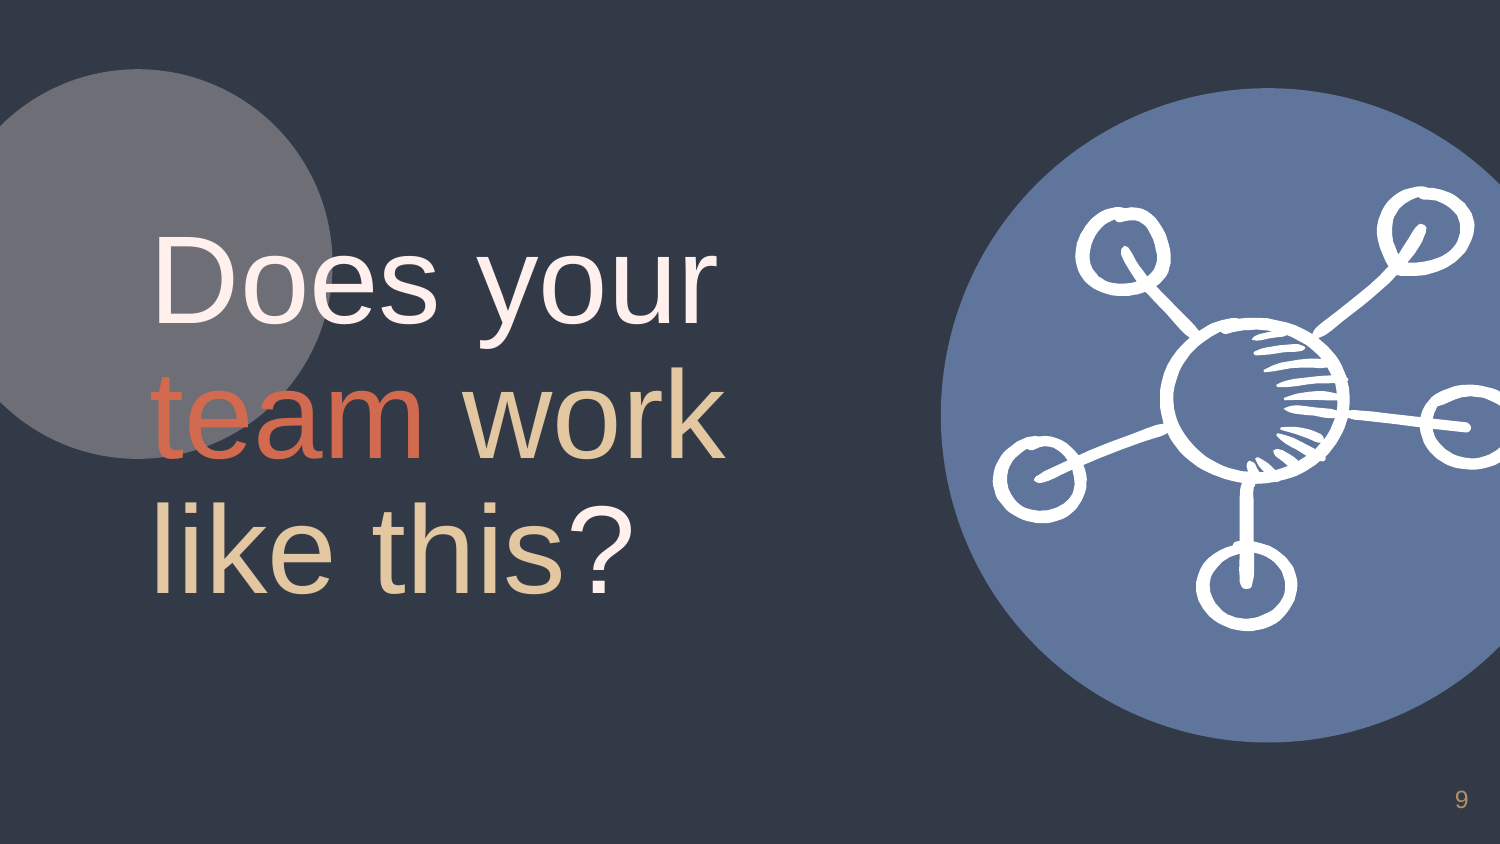

Does your team work like this?

9